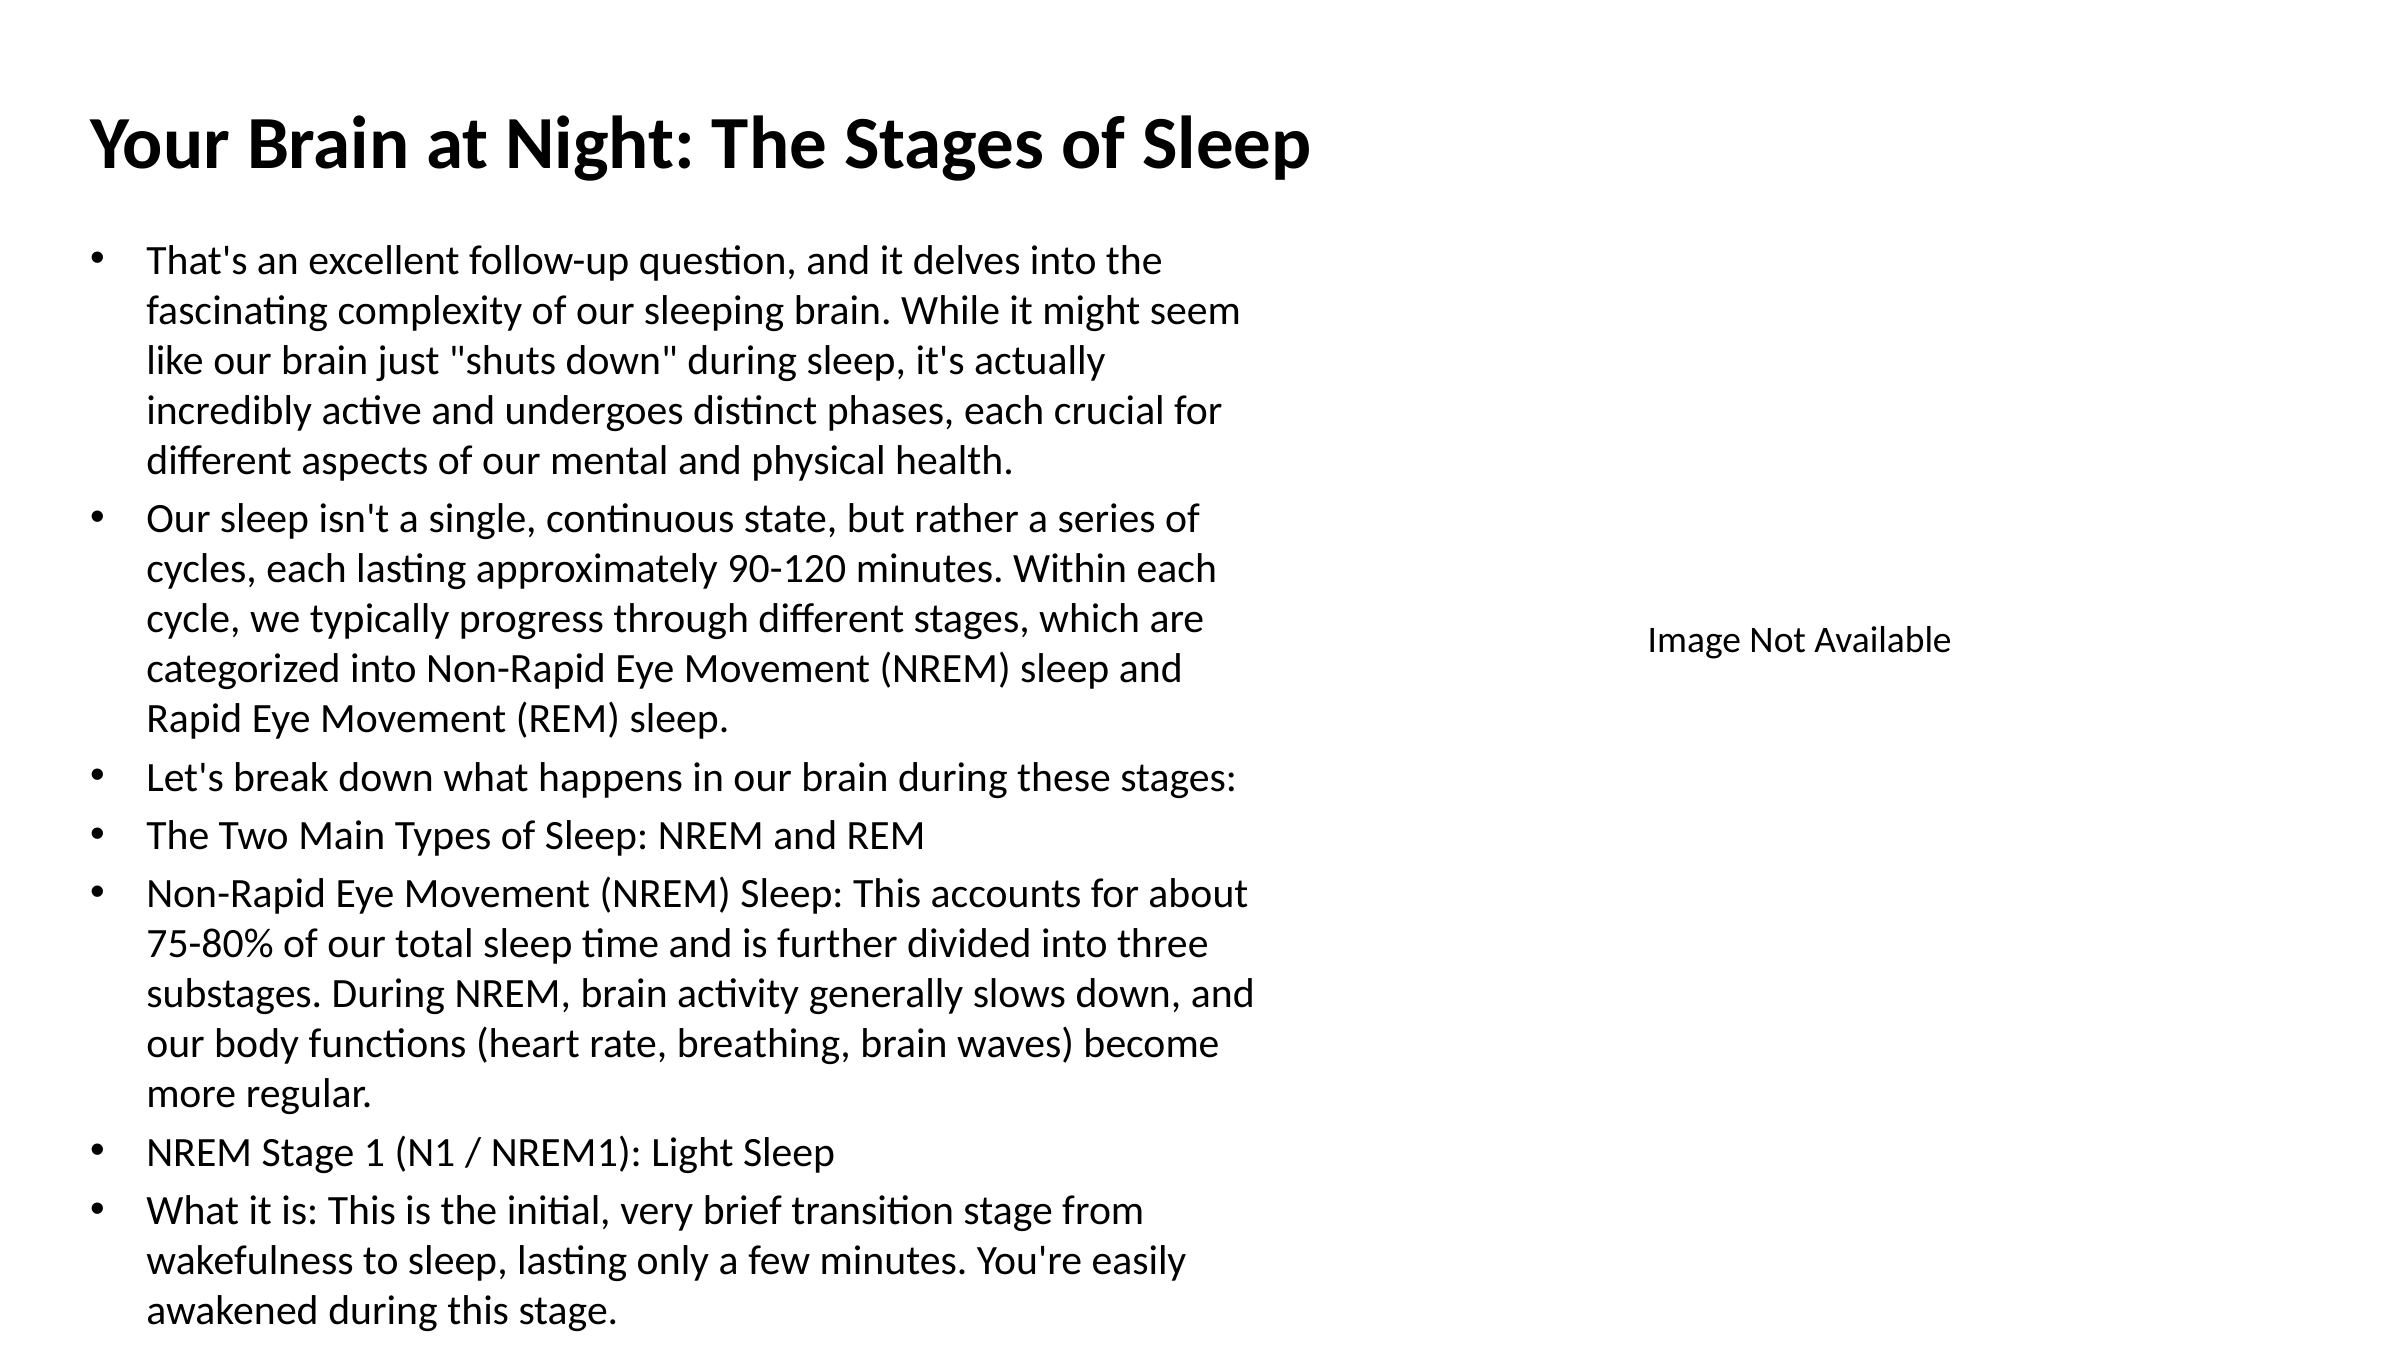

# Your Brain at Night: The Stages of Sleep
That's an excellent follow-up question, and it delves into the fascinating complexity of our sleeping brain. While it might seem like our brain just "shuts down" during sleep, it's actually incredibly active and undergoes distinct phases, each crucial for different aspects of our mental and physical health.
Our sleep isn't a single, continuous state, but rather a series of cycles, each lasting approximately 90-120 minutes. Within each cycle, we typically progress through different stages, which are categorized into Non-Rapid Eye Movement (NREM) sleep and Rapid Eye Movement (REM) sleep.
Let's break down what happens in our brain during these stages:
The Two Main Types of Sleep: NREM and REM
Non-Rapid Eye Movement (NREM) Sleep: This accounts for about 75-80% of our total sleep time and is further divided into three substages. During NREM, brain activity generally slows down, and our body functions (heart rate, breathing, brain waves) become more regular.
NREM Stage 1 (N1 / NREM1): Light Sleep
What it is: This is the initial, very brief transition stage from wakefulness to sleep, lasting only a few minutes. You're easily awakened during this stage.
Brain Activity: Your brain waves begin to slow down from the alpha waves of an awake, relaxed state to slower theta waves. You might experience sudden muscle jerks (hypnic jerks) or the sensation of falling.
Function: It's the "dozing off" stage, preparing your brain and body for deeper rest.
NREM Stage 2 (N2 / NREM2): Deeper Light Sleep
What it is: This is typically the longest stage of sleep, making up about 50% of your total sleep time. Your body temperature starts to drop, your heart rate slows, and your muscles relax further.
Brain Activity: Your brain waves continue to slow, but this stage is characterized by specific patterns:
Sleep Spindles: Brief bursts of high-frequency brain activity, thought to be involved in memory consolidation, especially procedural memories (how-to skills). They also help keep you asleep in response to external stimuli.
K-Complexes: Single, large slow waves that appear in response to internal or external stimuli. They are believed to protect sleep from awakening and may also play a role in memory consolidation.
Function: This stage helps consolidate memories, particularly motor skills, and provides a stable state of sleep that is harder to wake from than N1.
NREM Stage 3 (N3 / NREM3): Deep Sleep / Slow-Wave Sleep (SWS)
What it is: This is the most restorative and deepest stage of sleep, often referred to as "delta sleep" due to its characteristic brain waves. It's much harder to wake someone during this stage, and if awakened, they may feel groggy and disoriented. It's more prominent in the first half of the night.
Brain Activity: Dominated by very slow, high-amplitude delta waves. There is significantly reduced brain activity compared to waking or REM sleep.
Functions:
Physical Restoration: This is when your body does a lot of its heavy lifting for repair. Growth hormone is released, aiding in tissue repair, muscle growth, and cell regeneration.
Immune System Boost: Cytokines and other immune system elements are produced and regulated.
Memory Consolidation: Crucial for consolidating declarative memories (facts, events, knowledge). The brain replays and integrates information from the day.
Glymphatic System Activity: As mentioned before, the brain's waste disposal system kicks into high gear during deep sleep, flushing out metabolic byproducts and toxins like beta-amyloid.
Rapid Eye Movement (REM) Sleep:
What it is: This is a truly unique and paradoxical stage of sleep, typically occurring about 90 minutes after falling asleep and becoming progressively longer towards the morning. It accounts for roughly 20-25% of total sleep.
Brain Activity: Despite being asleep, your brain activity during REM sleep is remarkably similar to when you're awake, with fast, low-amplitude, irregular waves.
Rapid Eye Movements: As the name suggests, your eyes dart rapidly in various directions beneath your closed eyelids.
Muscle Atonia (Paralysis): To prevent you from acting out your dreams, your body temporarily paralyzes most voluntary muscles.
Vivid Dreaming: This is the stage where most vivid, memorable, and often bizarre dreams occur.
Emotional Processing: The limbic system (involved in emotions) and the hippocampus (memory) are highly active. This stage is crucial for processing emotions, consolidating emotional memories, and integrating new information into your existing knowledge base.
Learning and Creativity: REM sleep is strongly linked to learning, problem-solving, and creative thinking, helping the brain make new connections and derive insights.
The Sleep Cycle
Throughout the night, you cycle through these stages multiple times. A typical cycle would look something like: N1 → N2 → N3 → N2 → REM. This cycle then repeats, usually 4-6 times per night. As the night progresses, the amount of deep NREM sleep decreases, and the proportion of REM sleep increases, especially towards morning.
In summary, during sleep, your brain is far from dormant. It's a highly active, orchestrated sequence of stages, each contributing uniquely to memory, learning, emotional regulation, physical repair, and overall brain maintenance. This intricate process is why quality sleep is so indispensable for our cognitive function and well-being.
Image Not Available